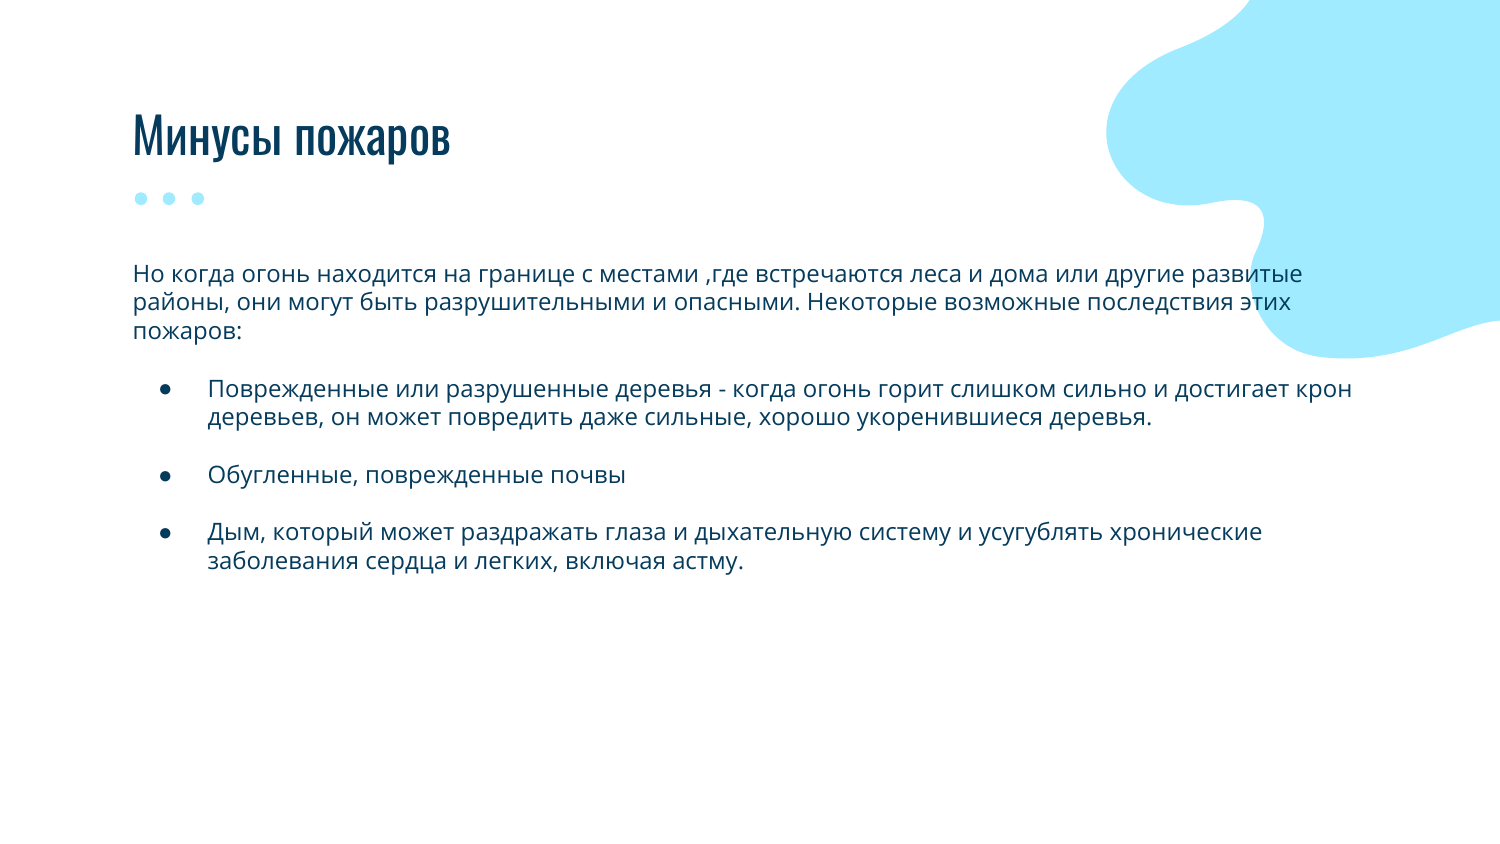

# Минусы пожаров

Но когда огонь находится на границе с местами ,где встречаются леса и дома или другие развитые районы, они могут быть разрушительными и опасными. Некоторые возможные последствия этих пожаров:

Поврежденные или разрушенные деревья - когда огонь горит слишком сильно и достигает крон деревьев, он может повредить даже сильные, хорошо укоренившиеся деревья.

Обугленные, поврежденные почвы

Дым, который может раздражать глаза и дыхательную систему и усугублять хронические заболевания сердца и легких, включая астму.